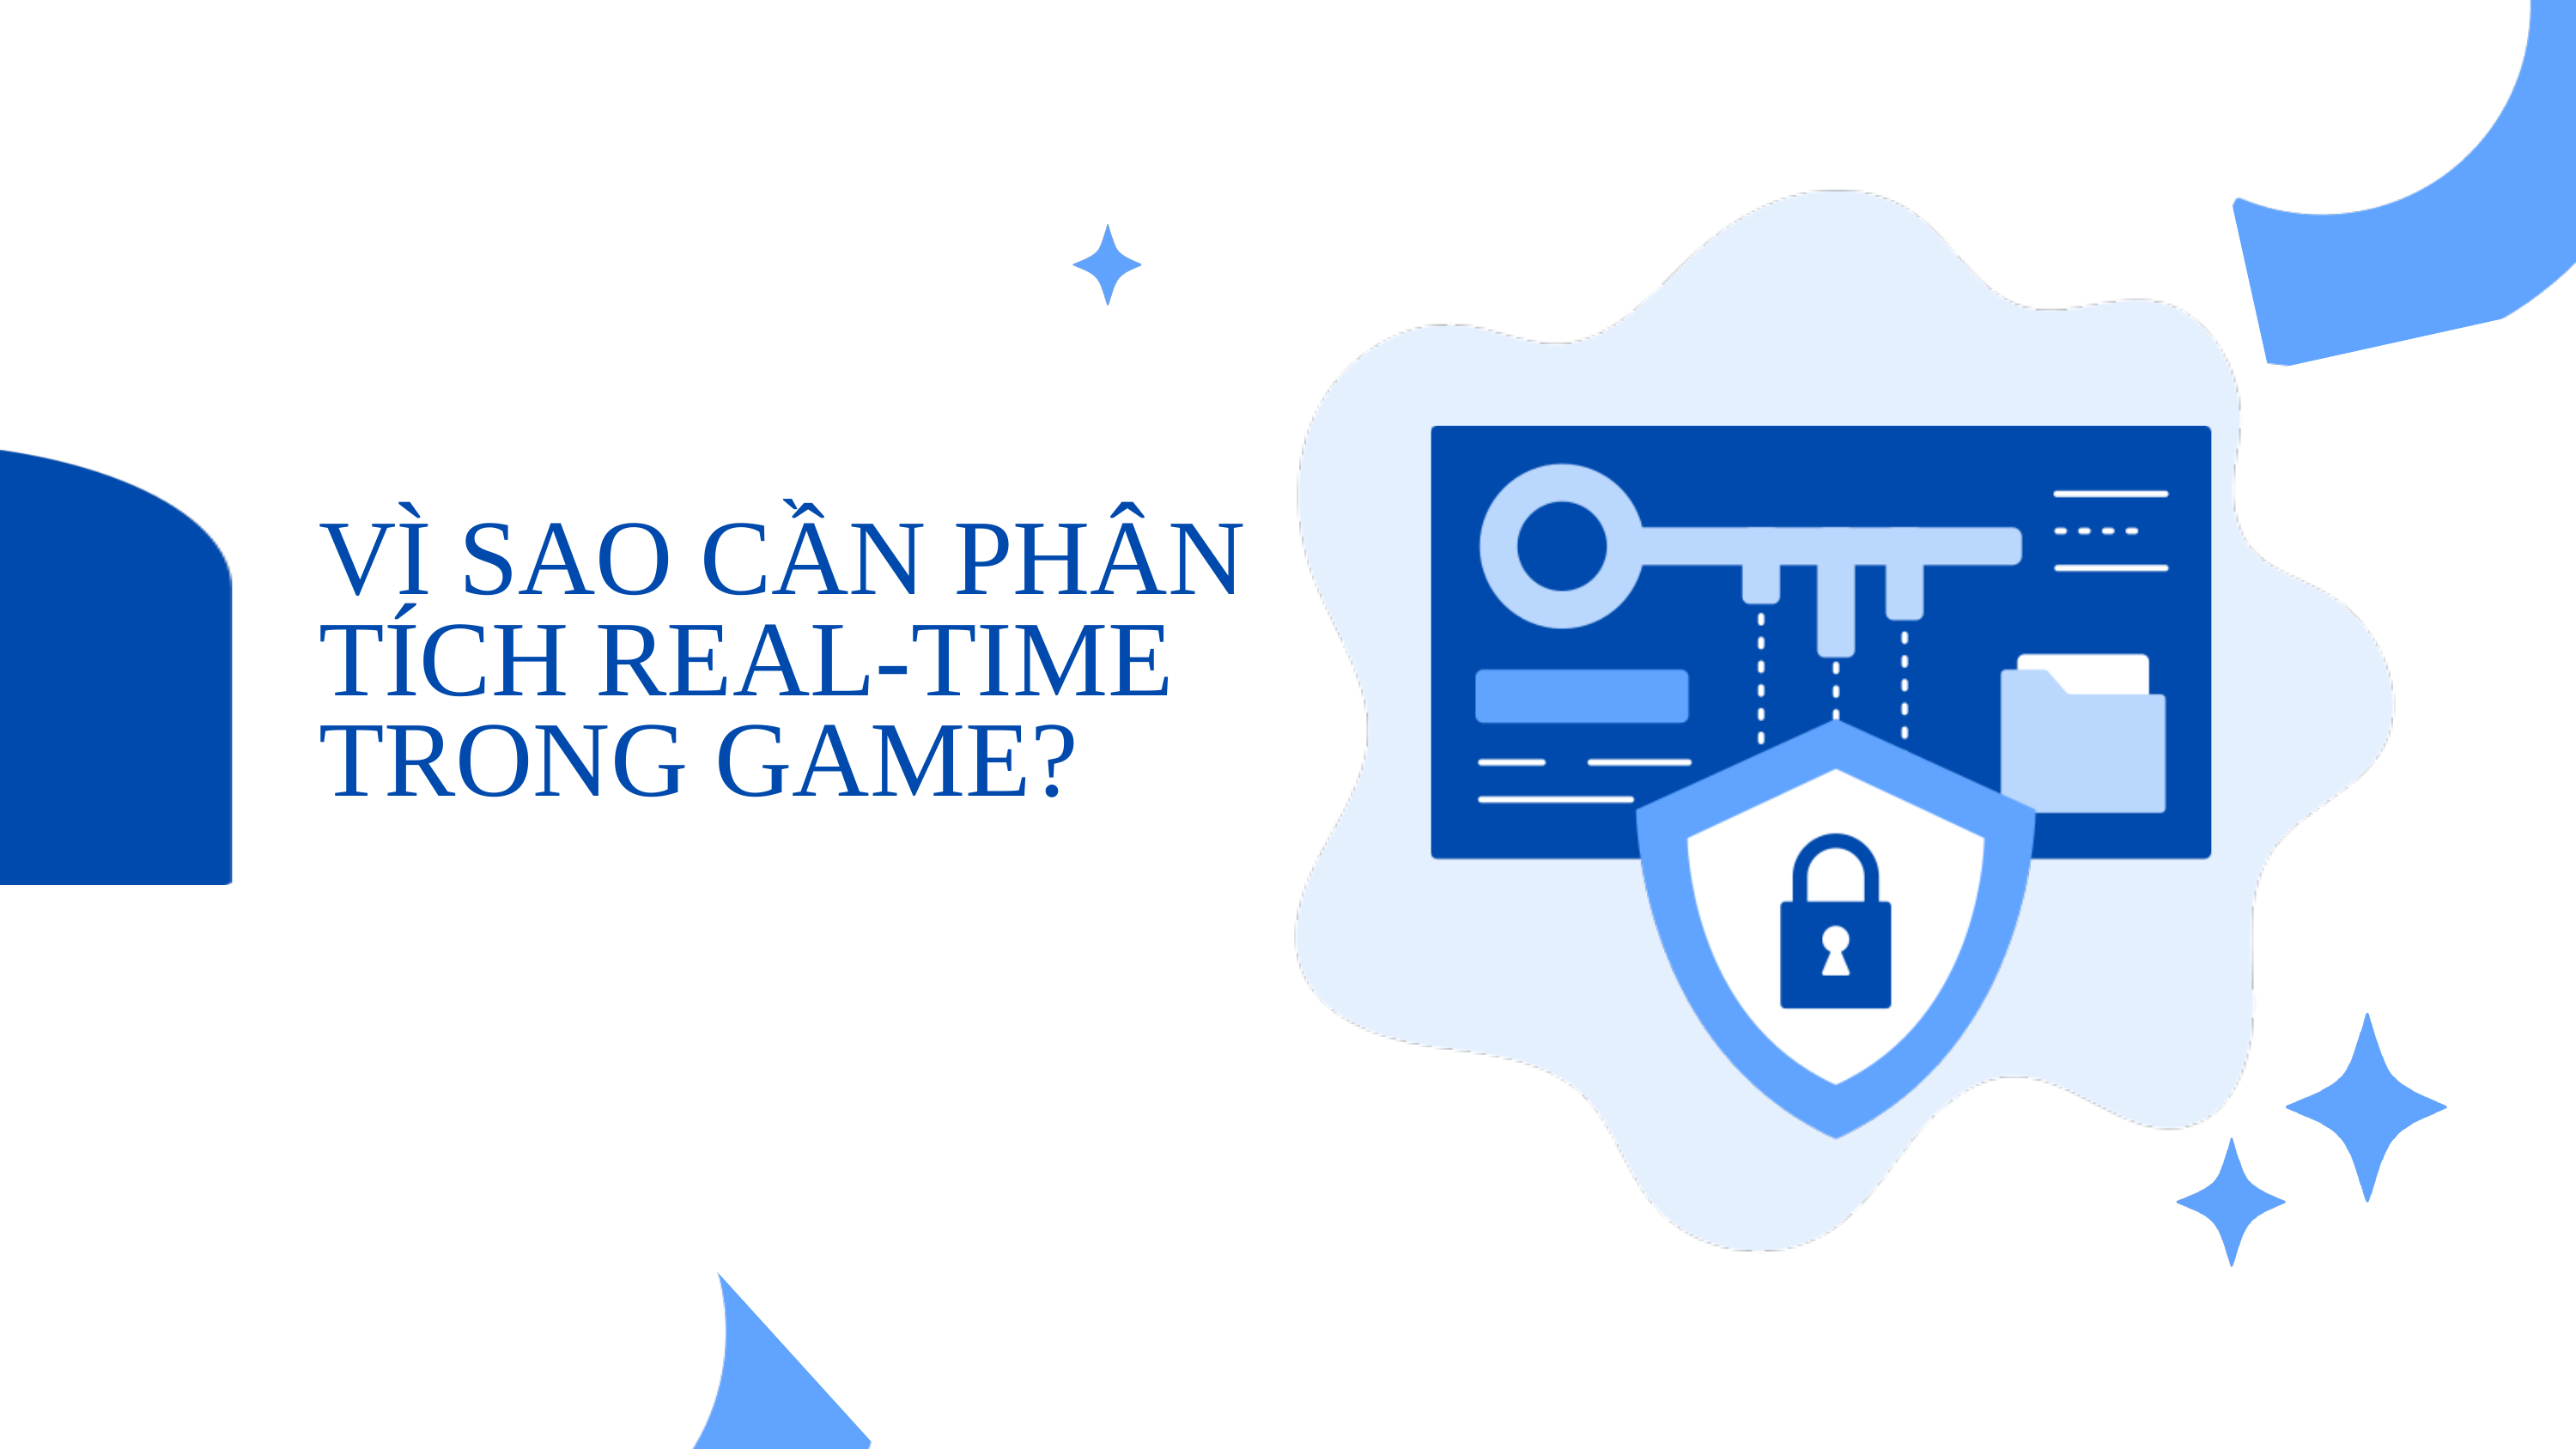

VÌ SAO CẦN PHÂN TÍCH REAL-TIME TRONG GAME?
Lorem ipsum dolor sit amet, consectetur adipiscing elit. In nec ultrices libero, sit amet volutpat velit. Maecenas a metus a tellus tincidunt sagittis.